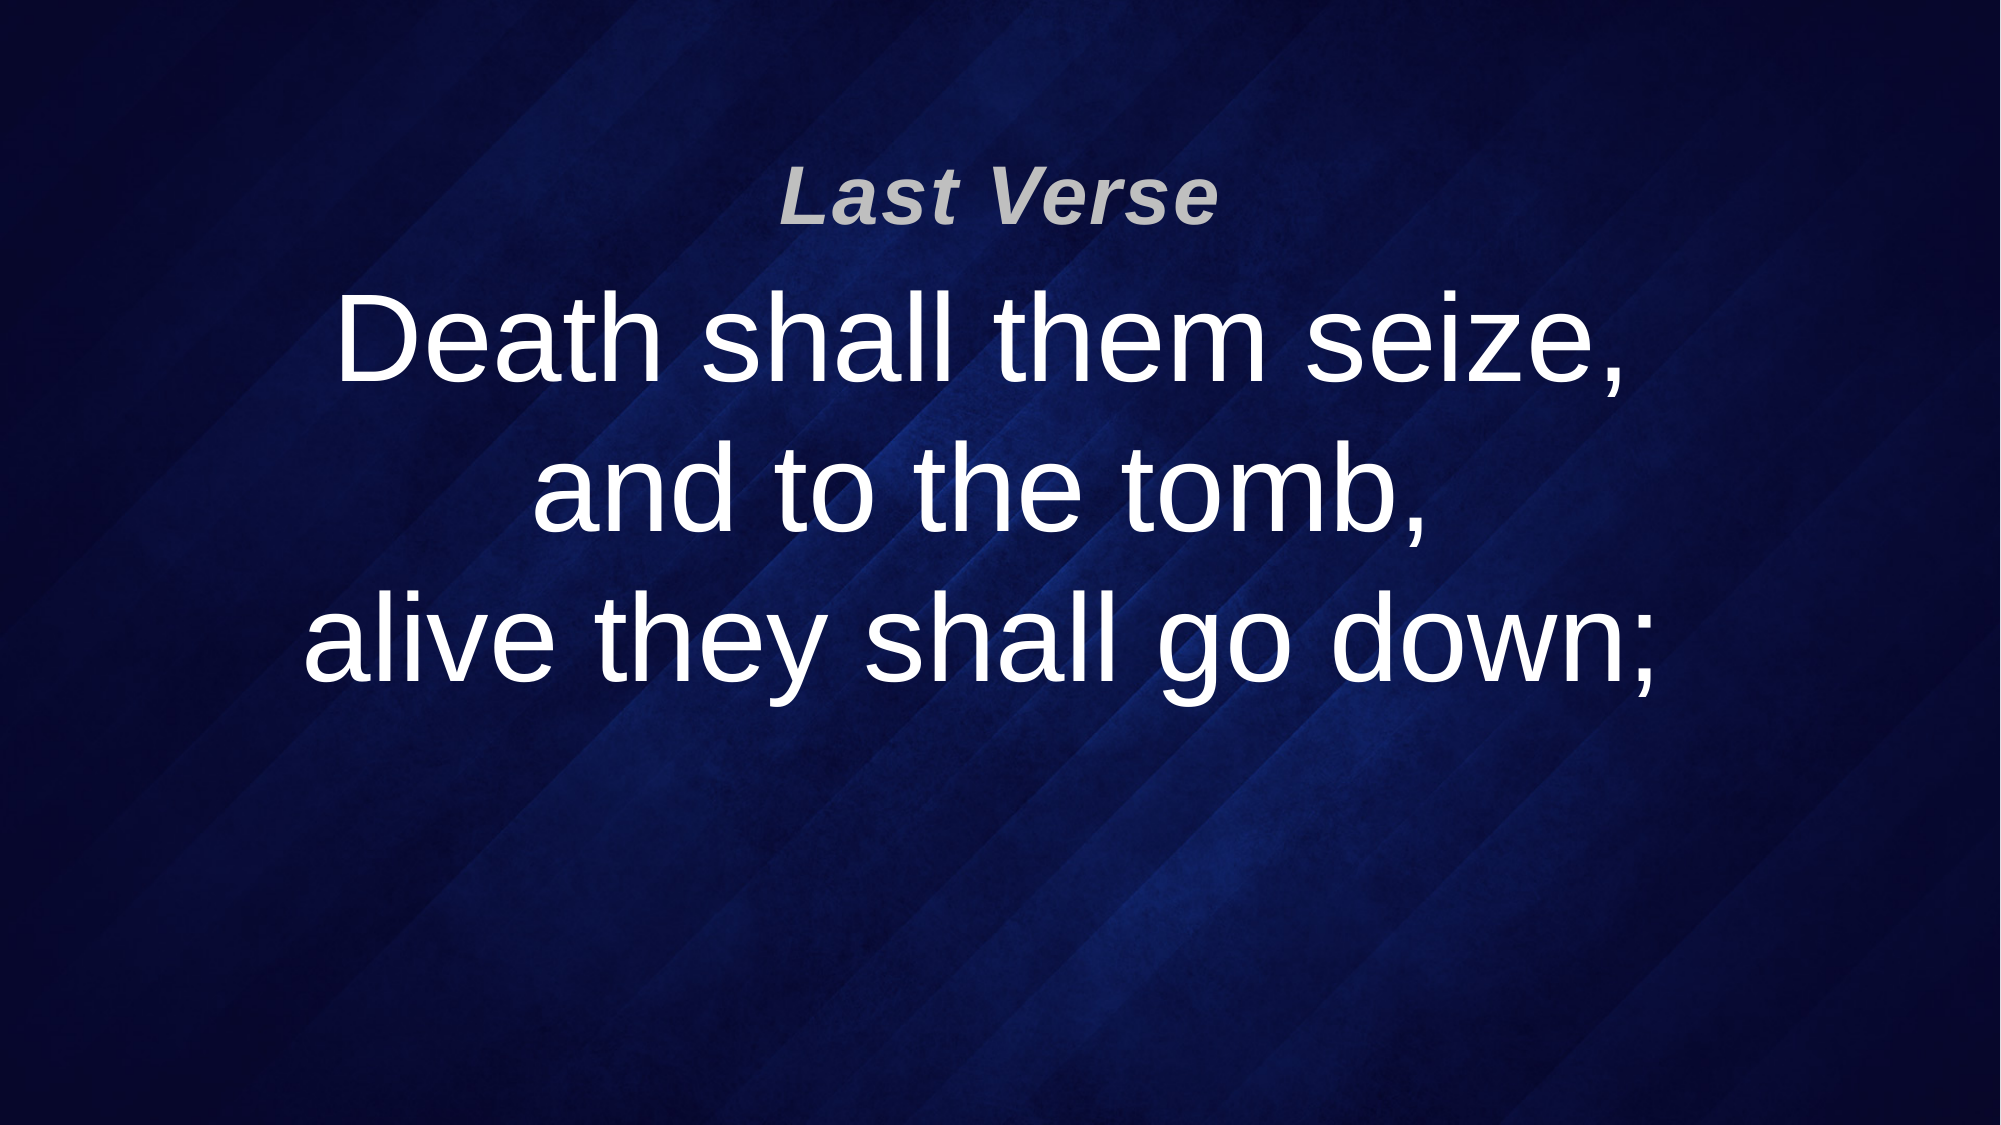

Last Verse
# Death shall them seize, and to the tomb, alive they shall go down;